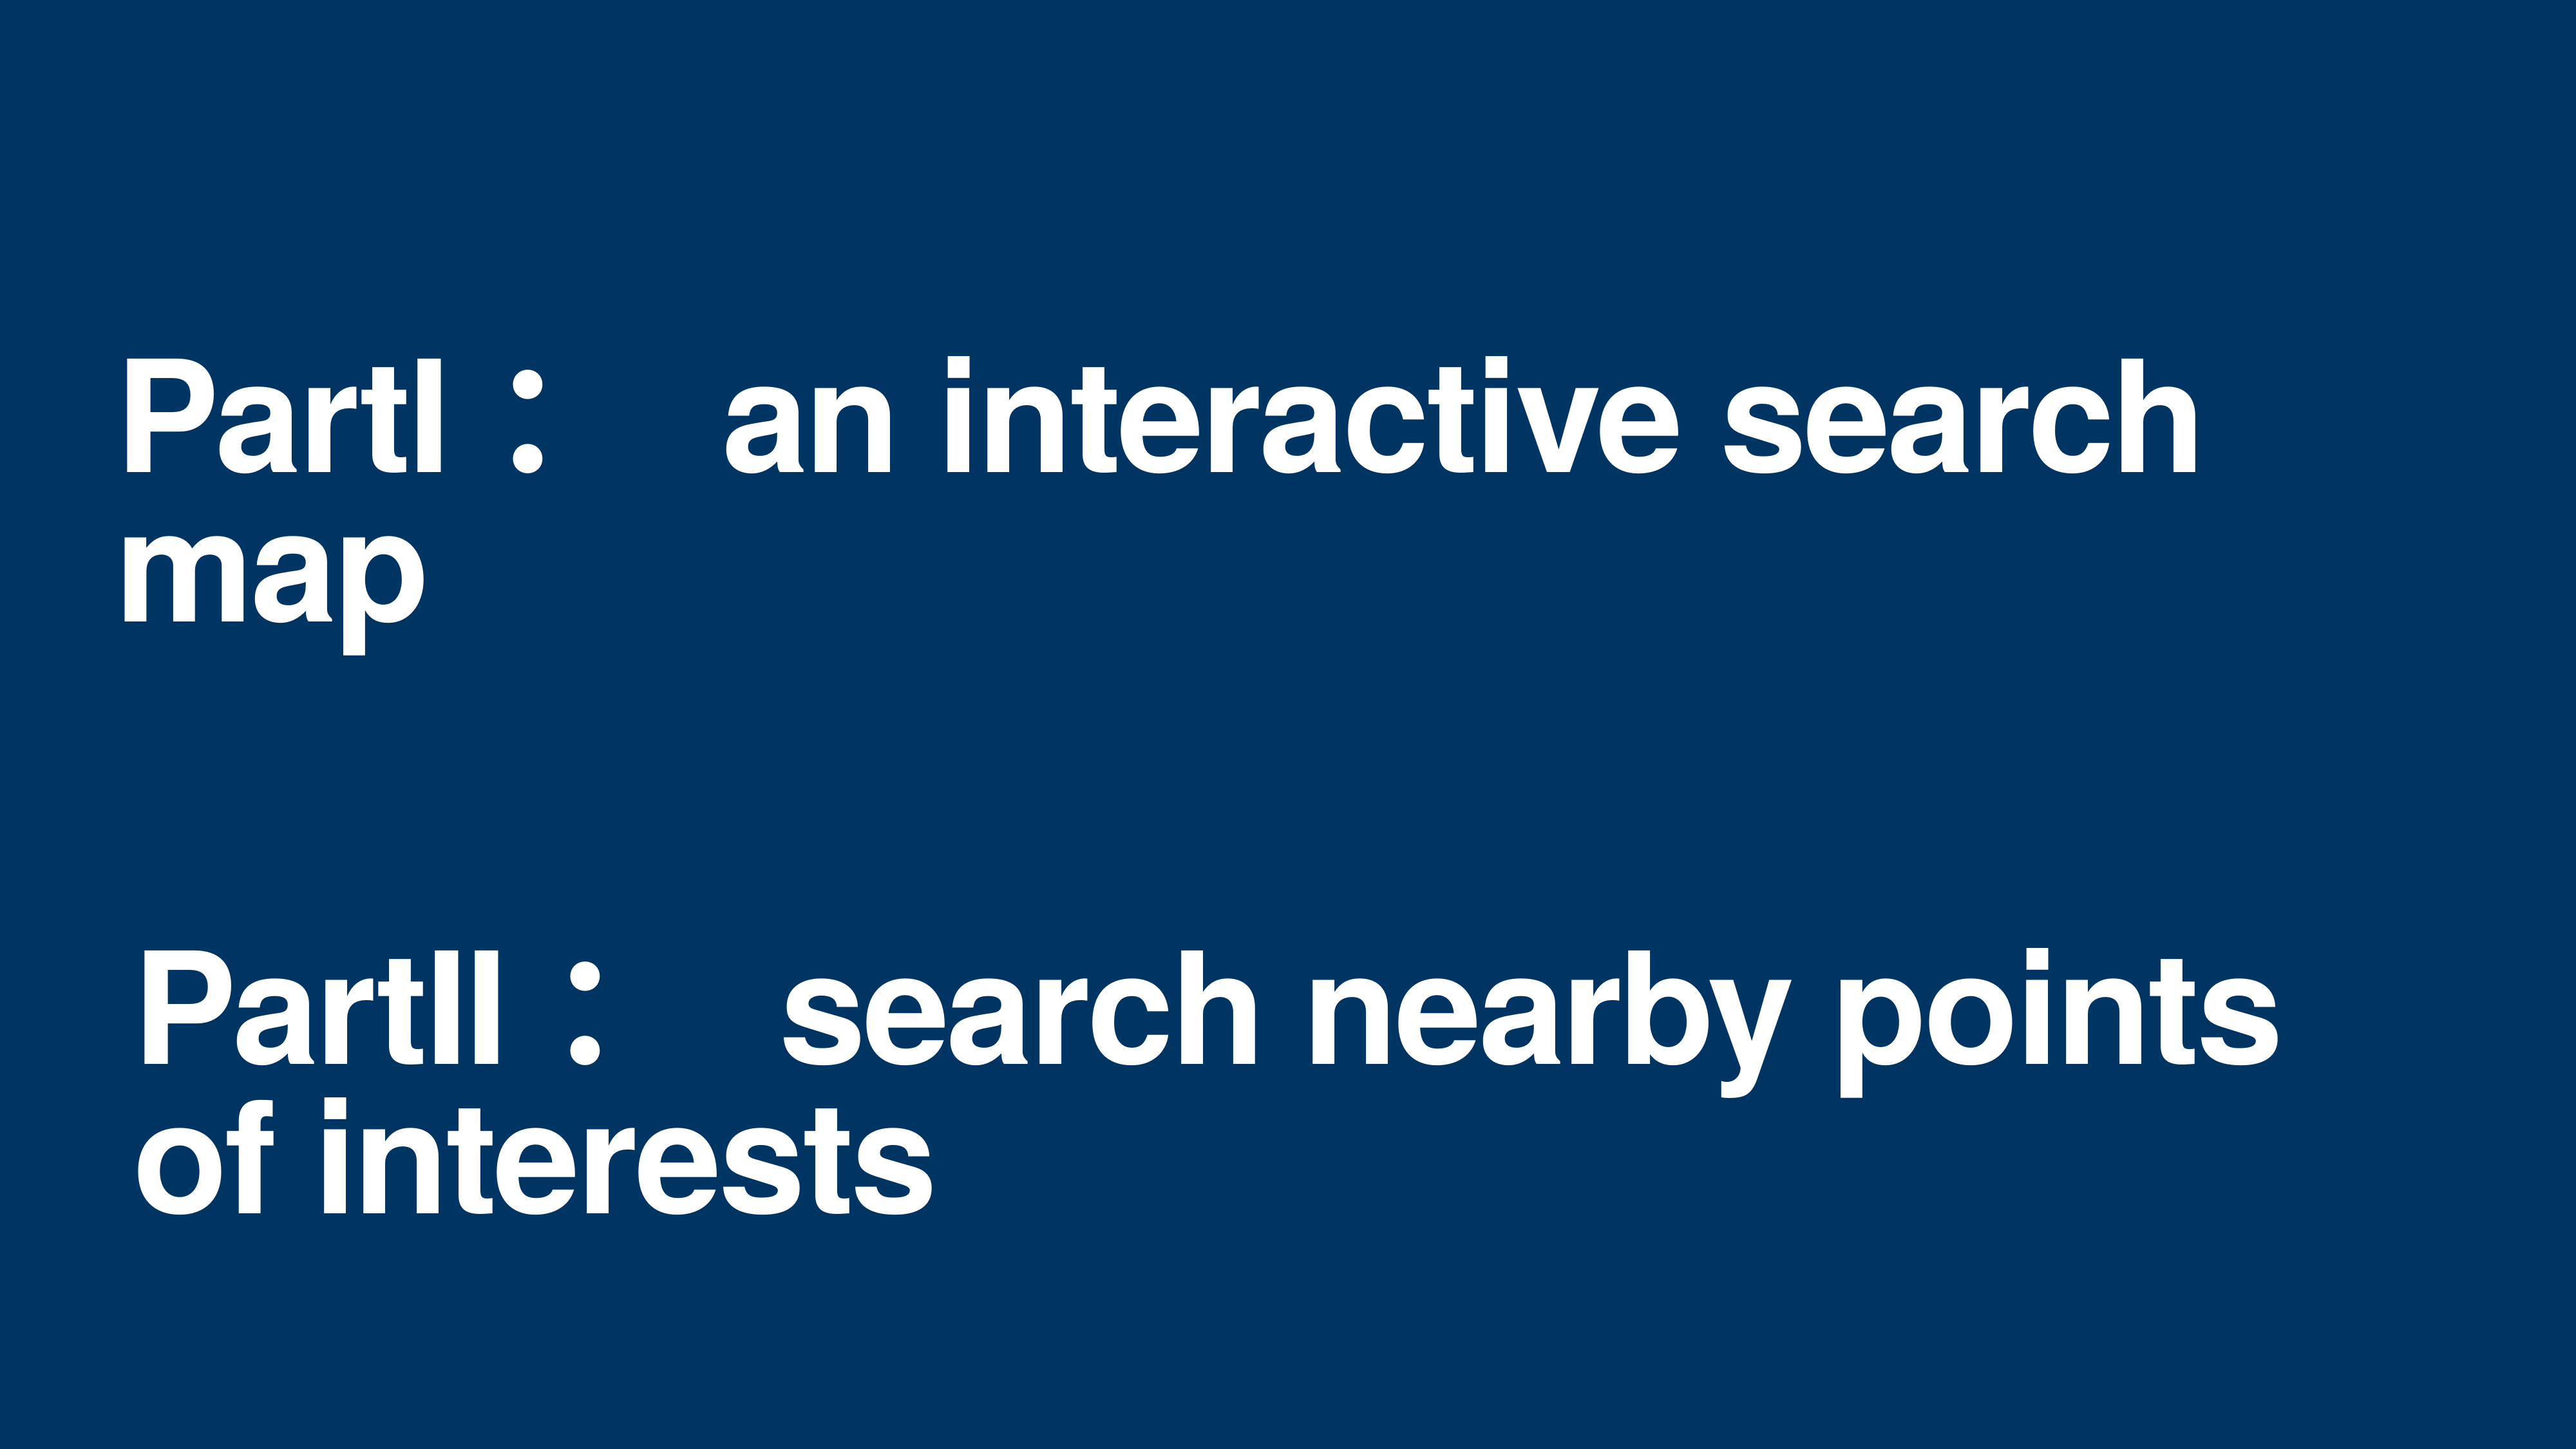

# PartI： an interactive search map
PartII： search nearby points of interests